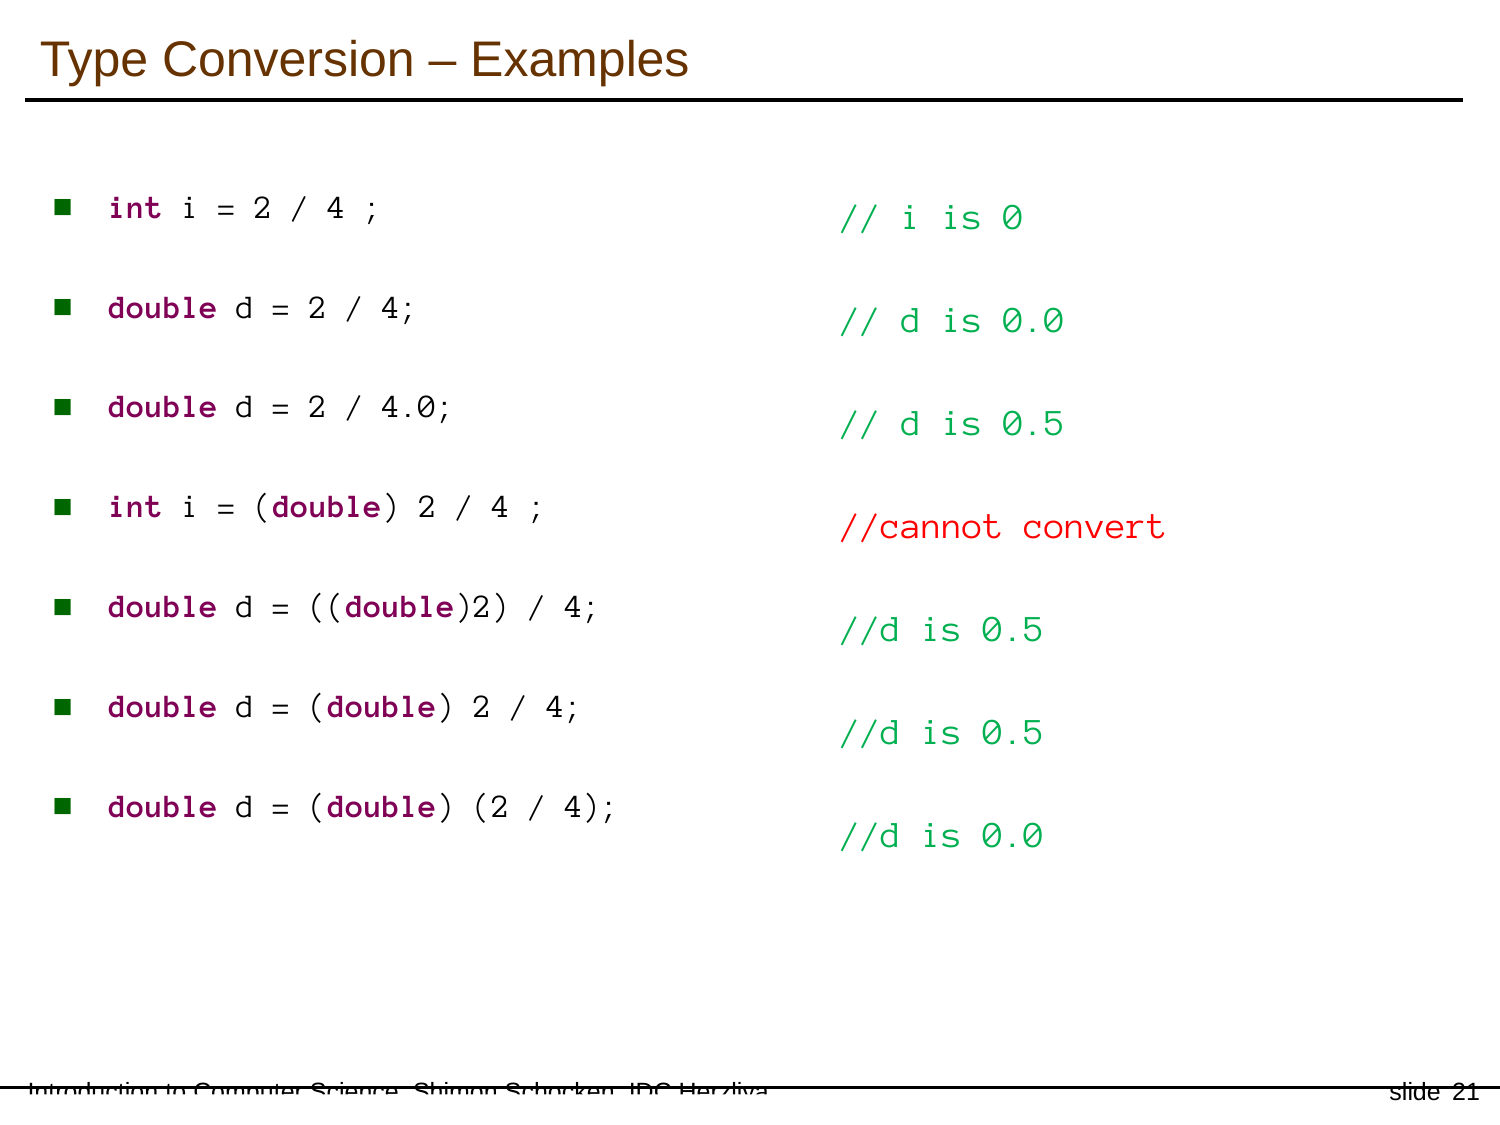

Type Conversion – Examples
// i is 0
// d is 0.0
// d is 0.5
//cannot convert
//d is 0.5
//d is 0.5
//d is 0.0
int i = 2 / 4 ;
double d = 2 / 4;
double d = 2 / 4.0;
int i = (double) 2 / 4 ;
double d = ((double)2) / 4;
double d = (double) 2 / 4;
double d = (double) (2 / 4);